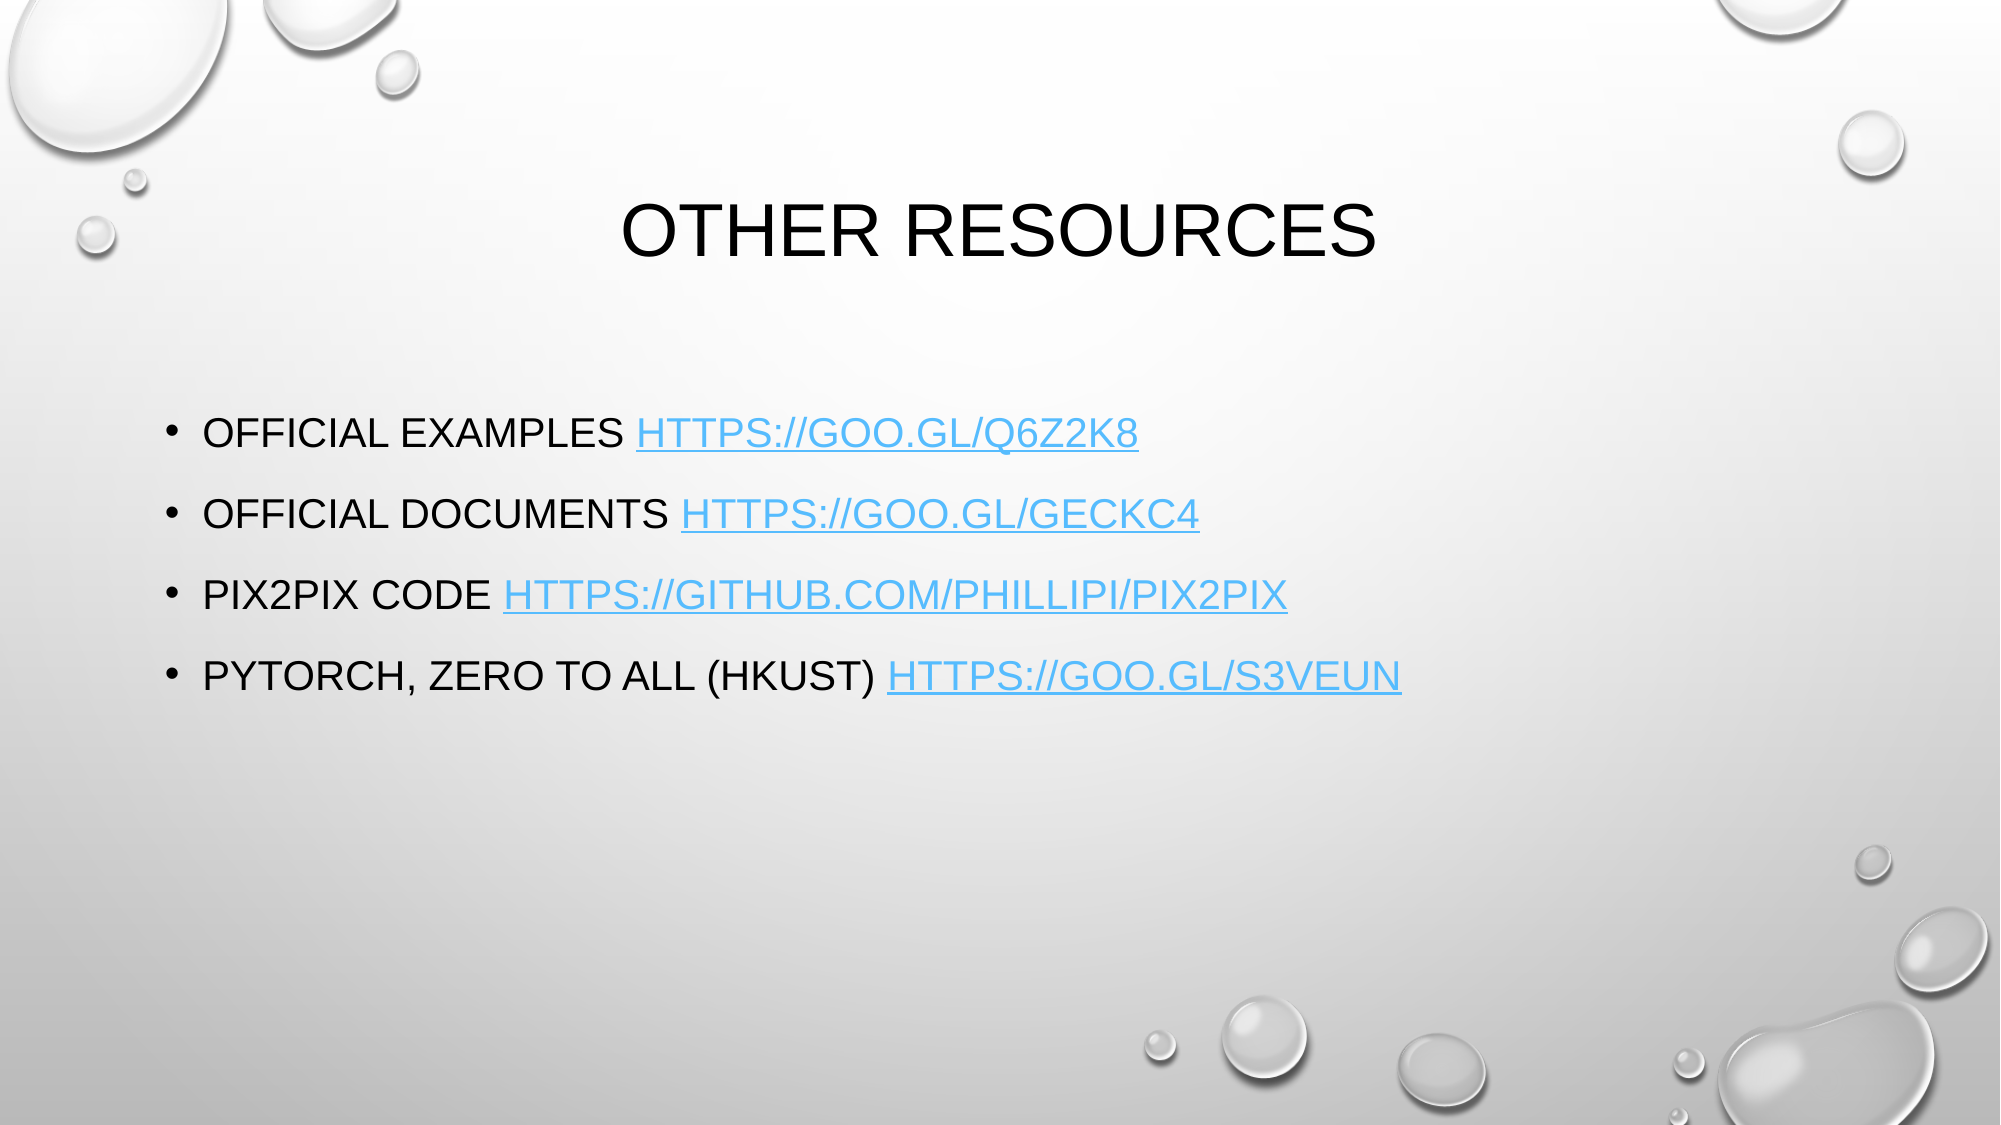

# Other Resources
Official examples https://goo.gl/Q6Z2k8
Official documents https://goo.gl/gecKC4
Pix2pix code https://github.com/phillipi/pix2pix
Pytorch, Zero to All (HKUST) https://goo.gl/S3vEUN